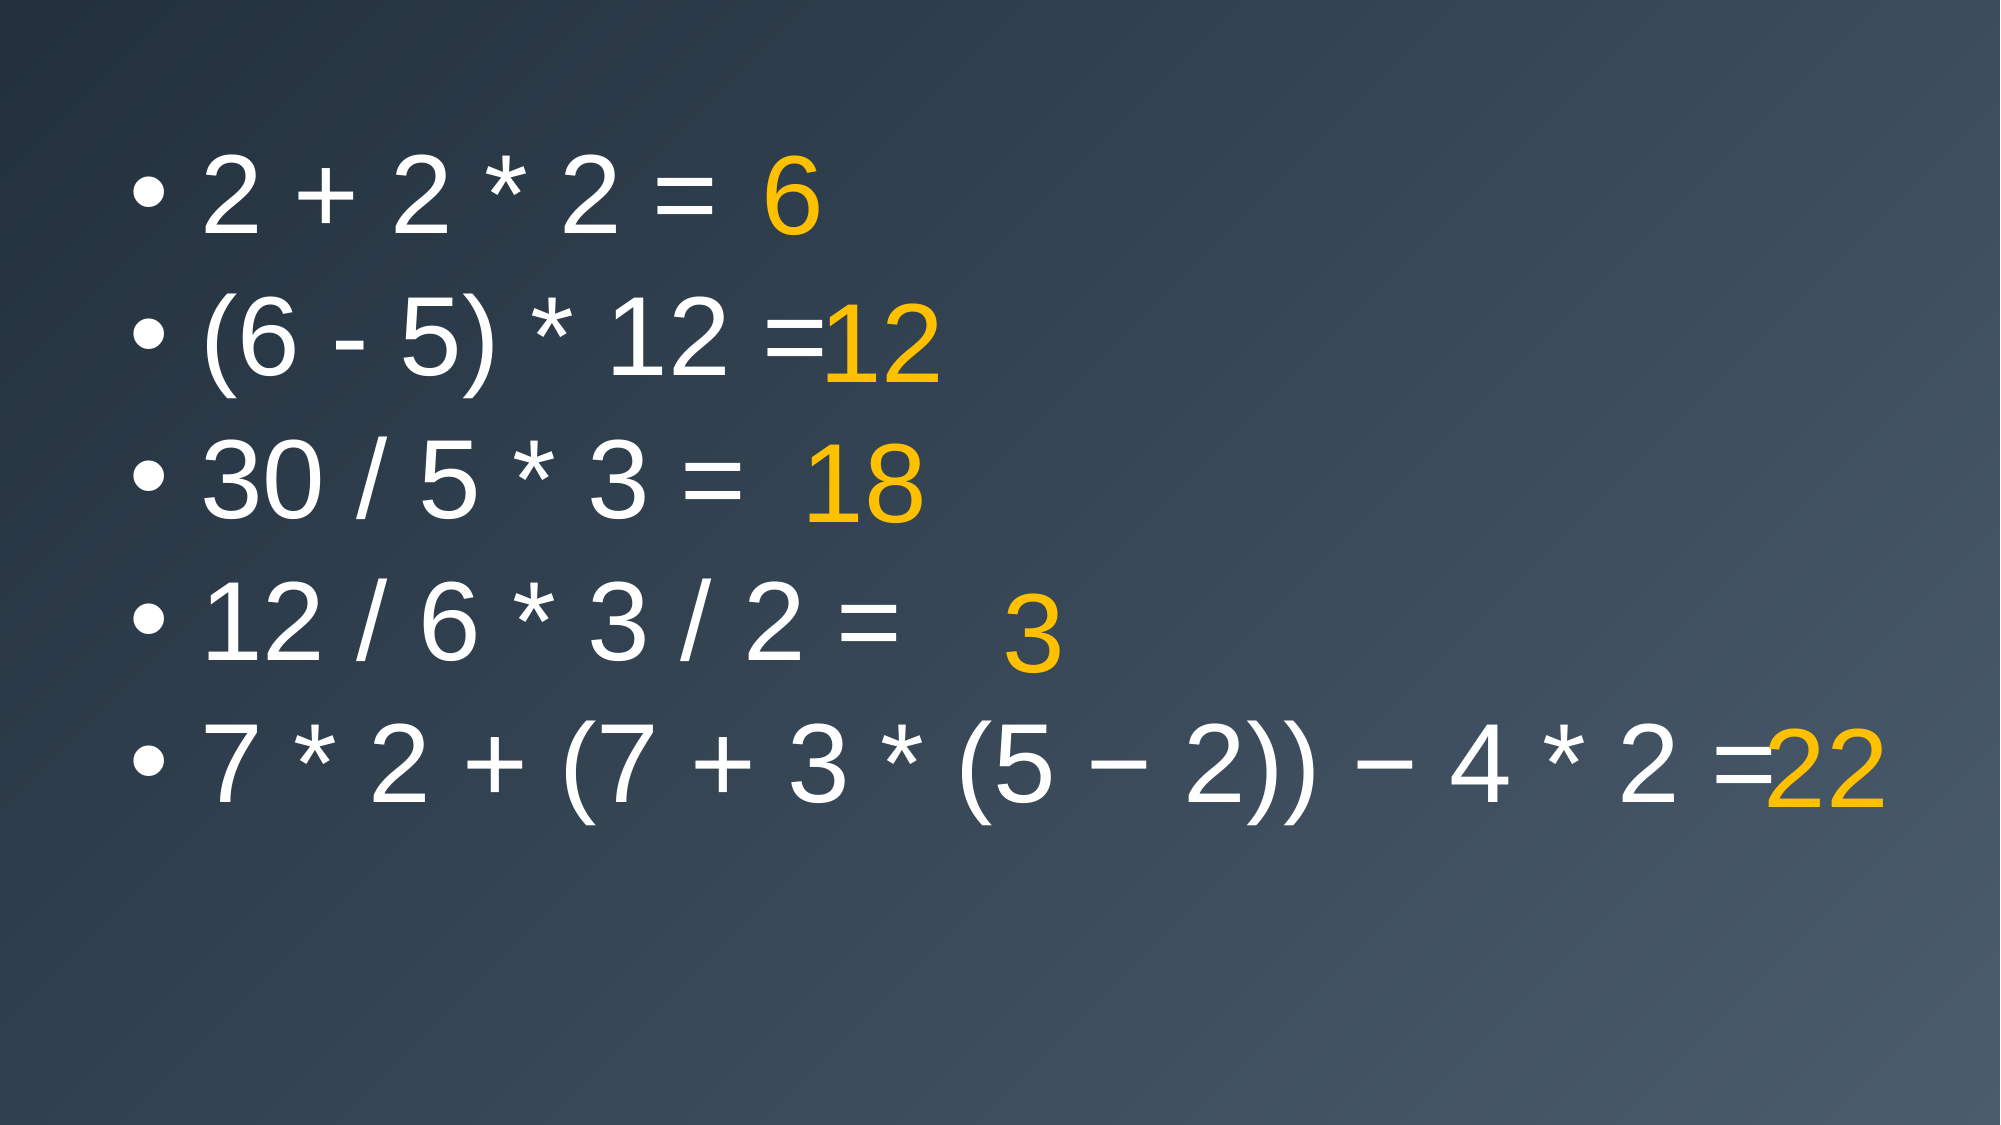

6
 2 + 2 * 2 =
 (6 - 5) * 12 =
 30 / 5 * 3 =
 12 / 6 * 3 / 2 =
 7 * 2 + (7 + 3 * (5 − 2)) − 4 * 2 =
12
18
3
22